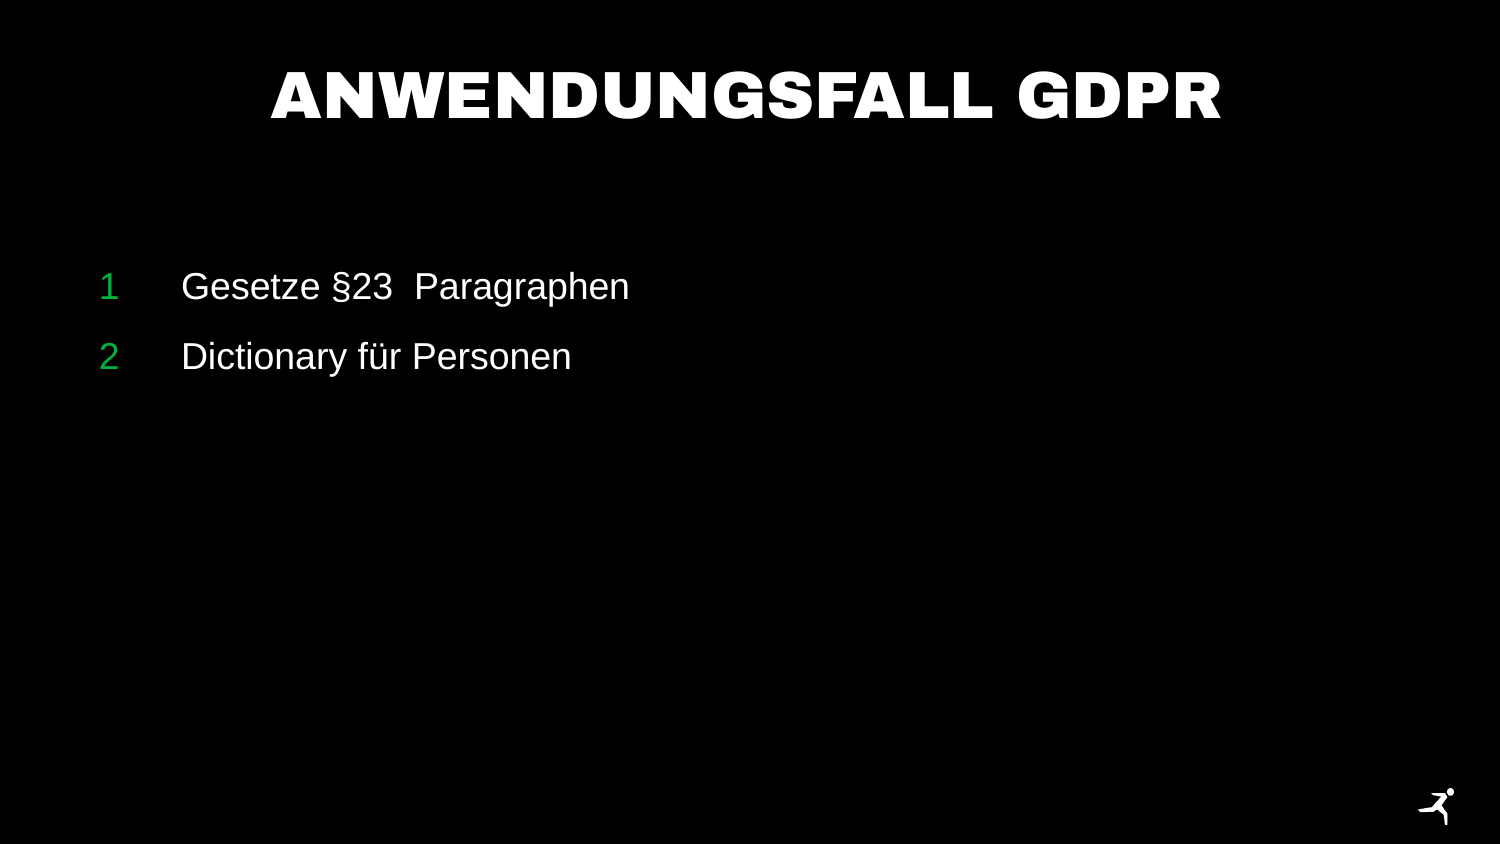

# Anwendungsfall GDPR

Gesetze §23  Paragraphen
Dictionary für Personen